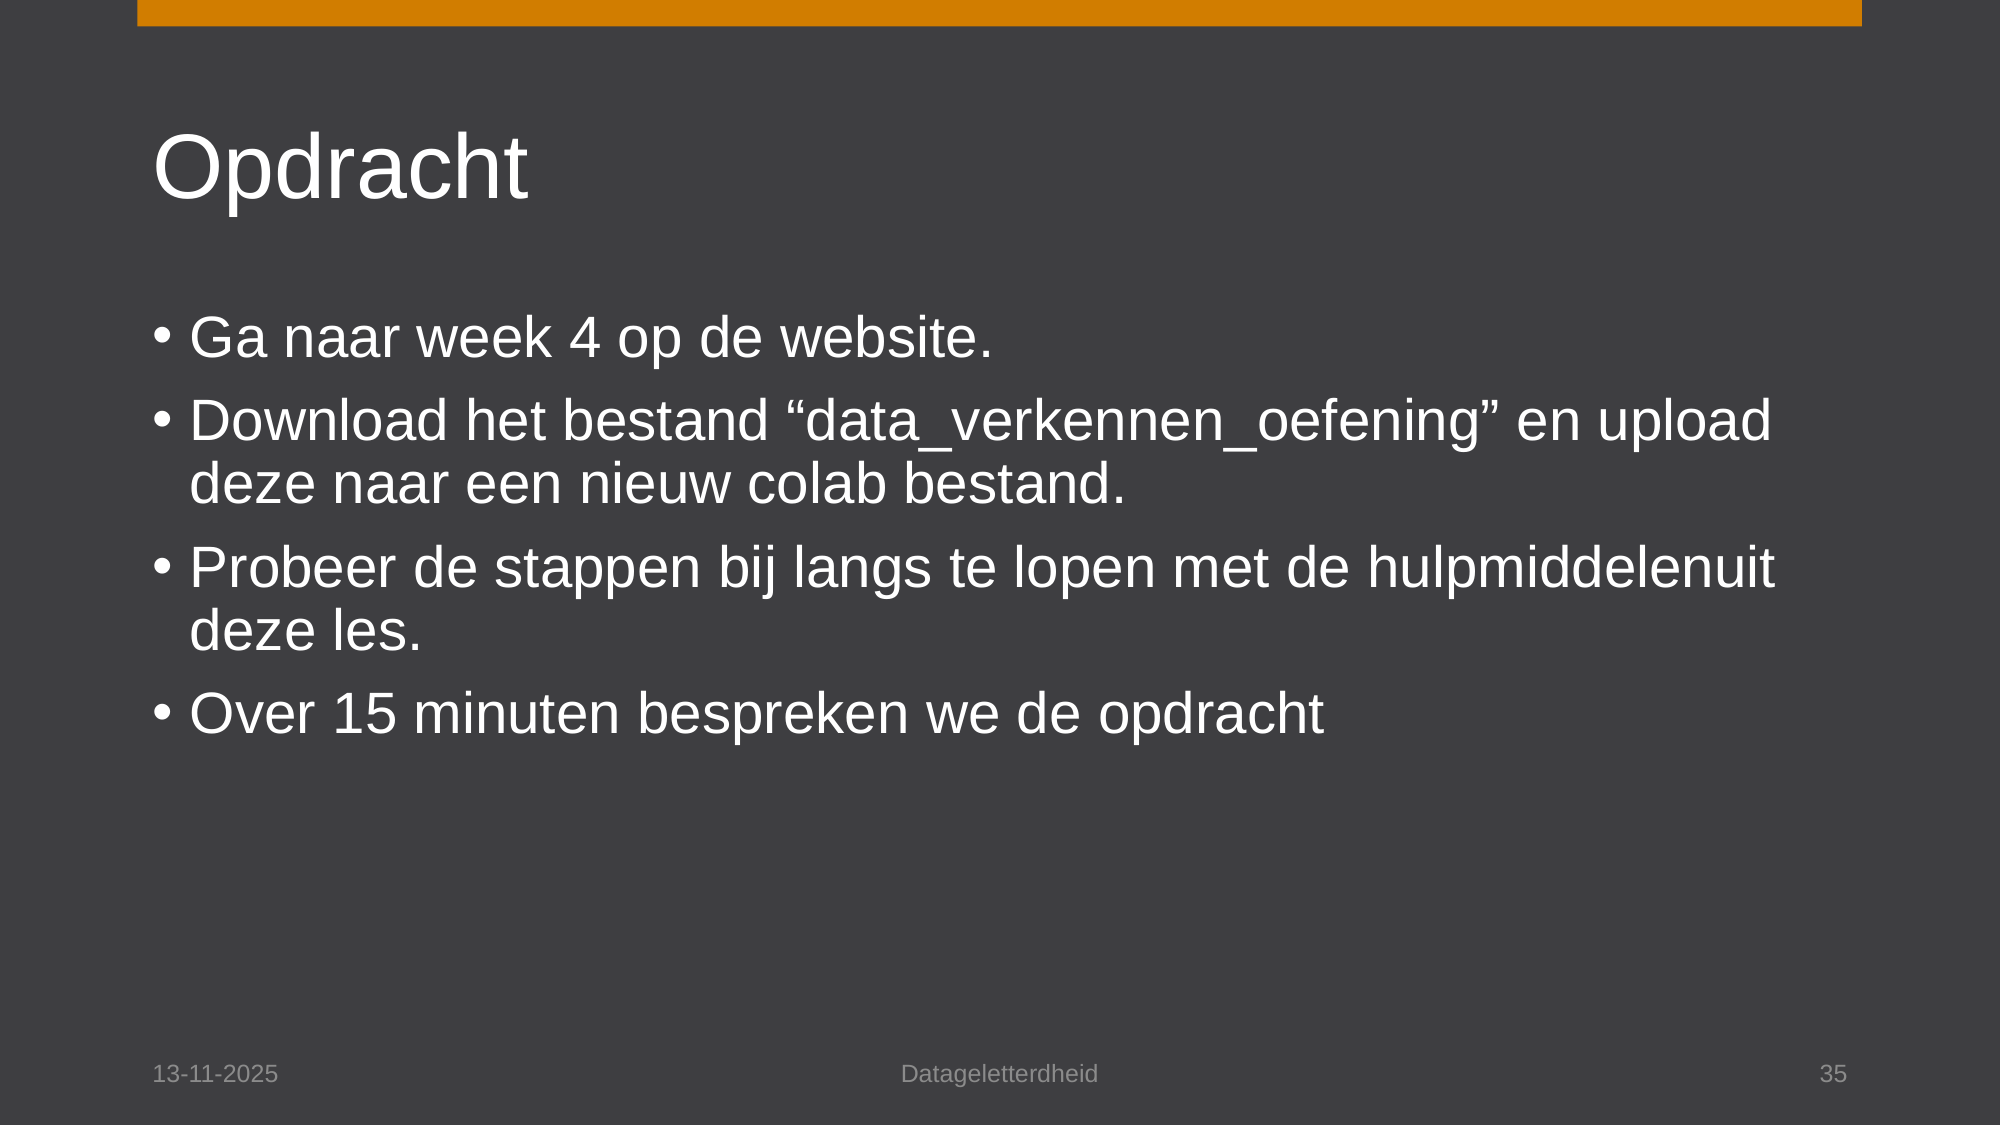

Opdracht
Ga naar week 4 op de website.
Download het bestand “data_verkennen_oefening” en upload deze naar een nieuw colab bestand.
Probeer de stappen bij langs te lopen met de hulpmiddelenuit deze les.
Over 15 minuten bespreken we de opdracht

13-11-2025
Datageletterdheid
35